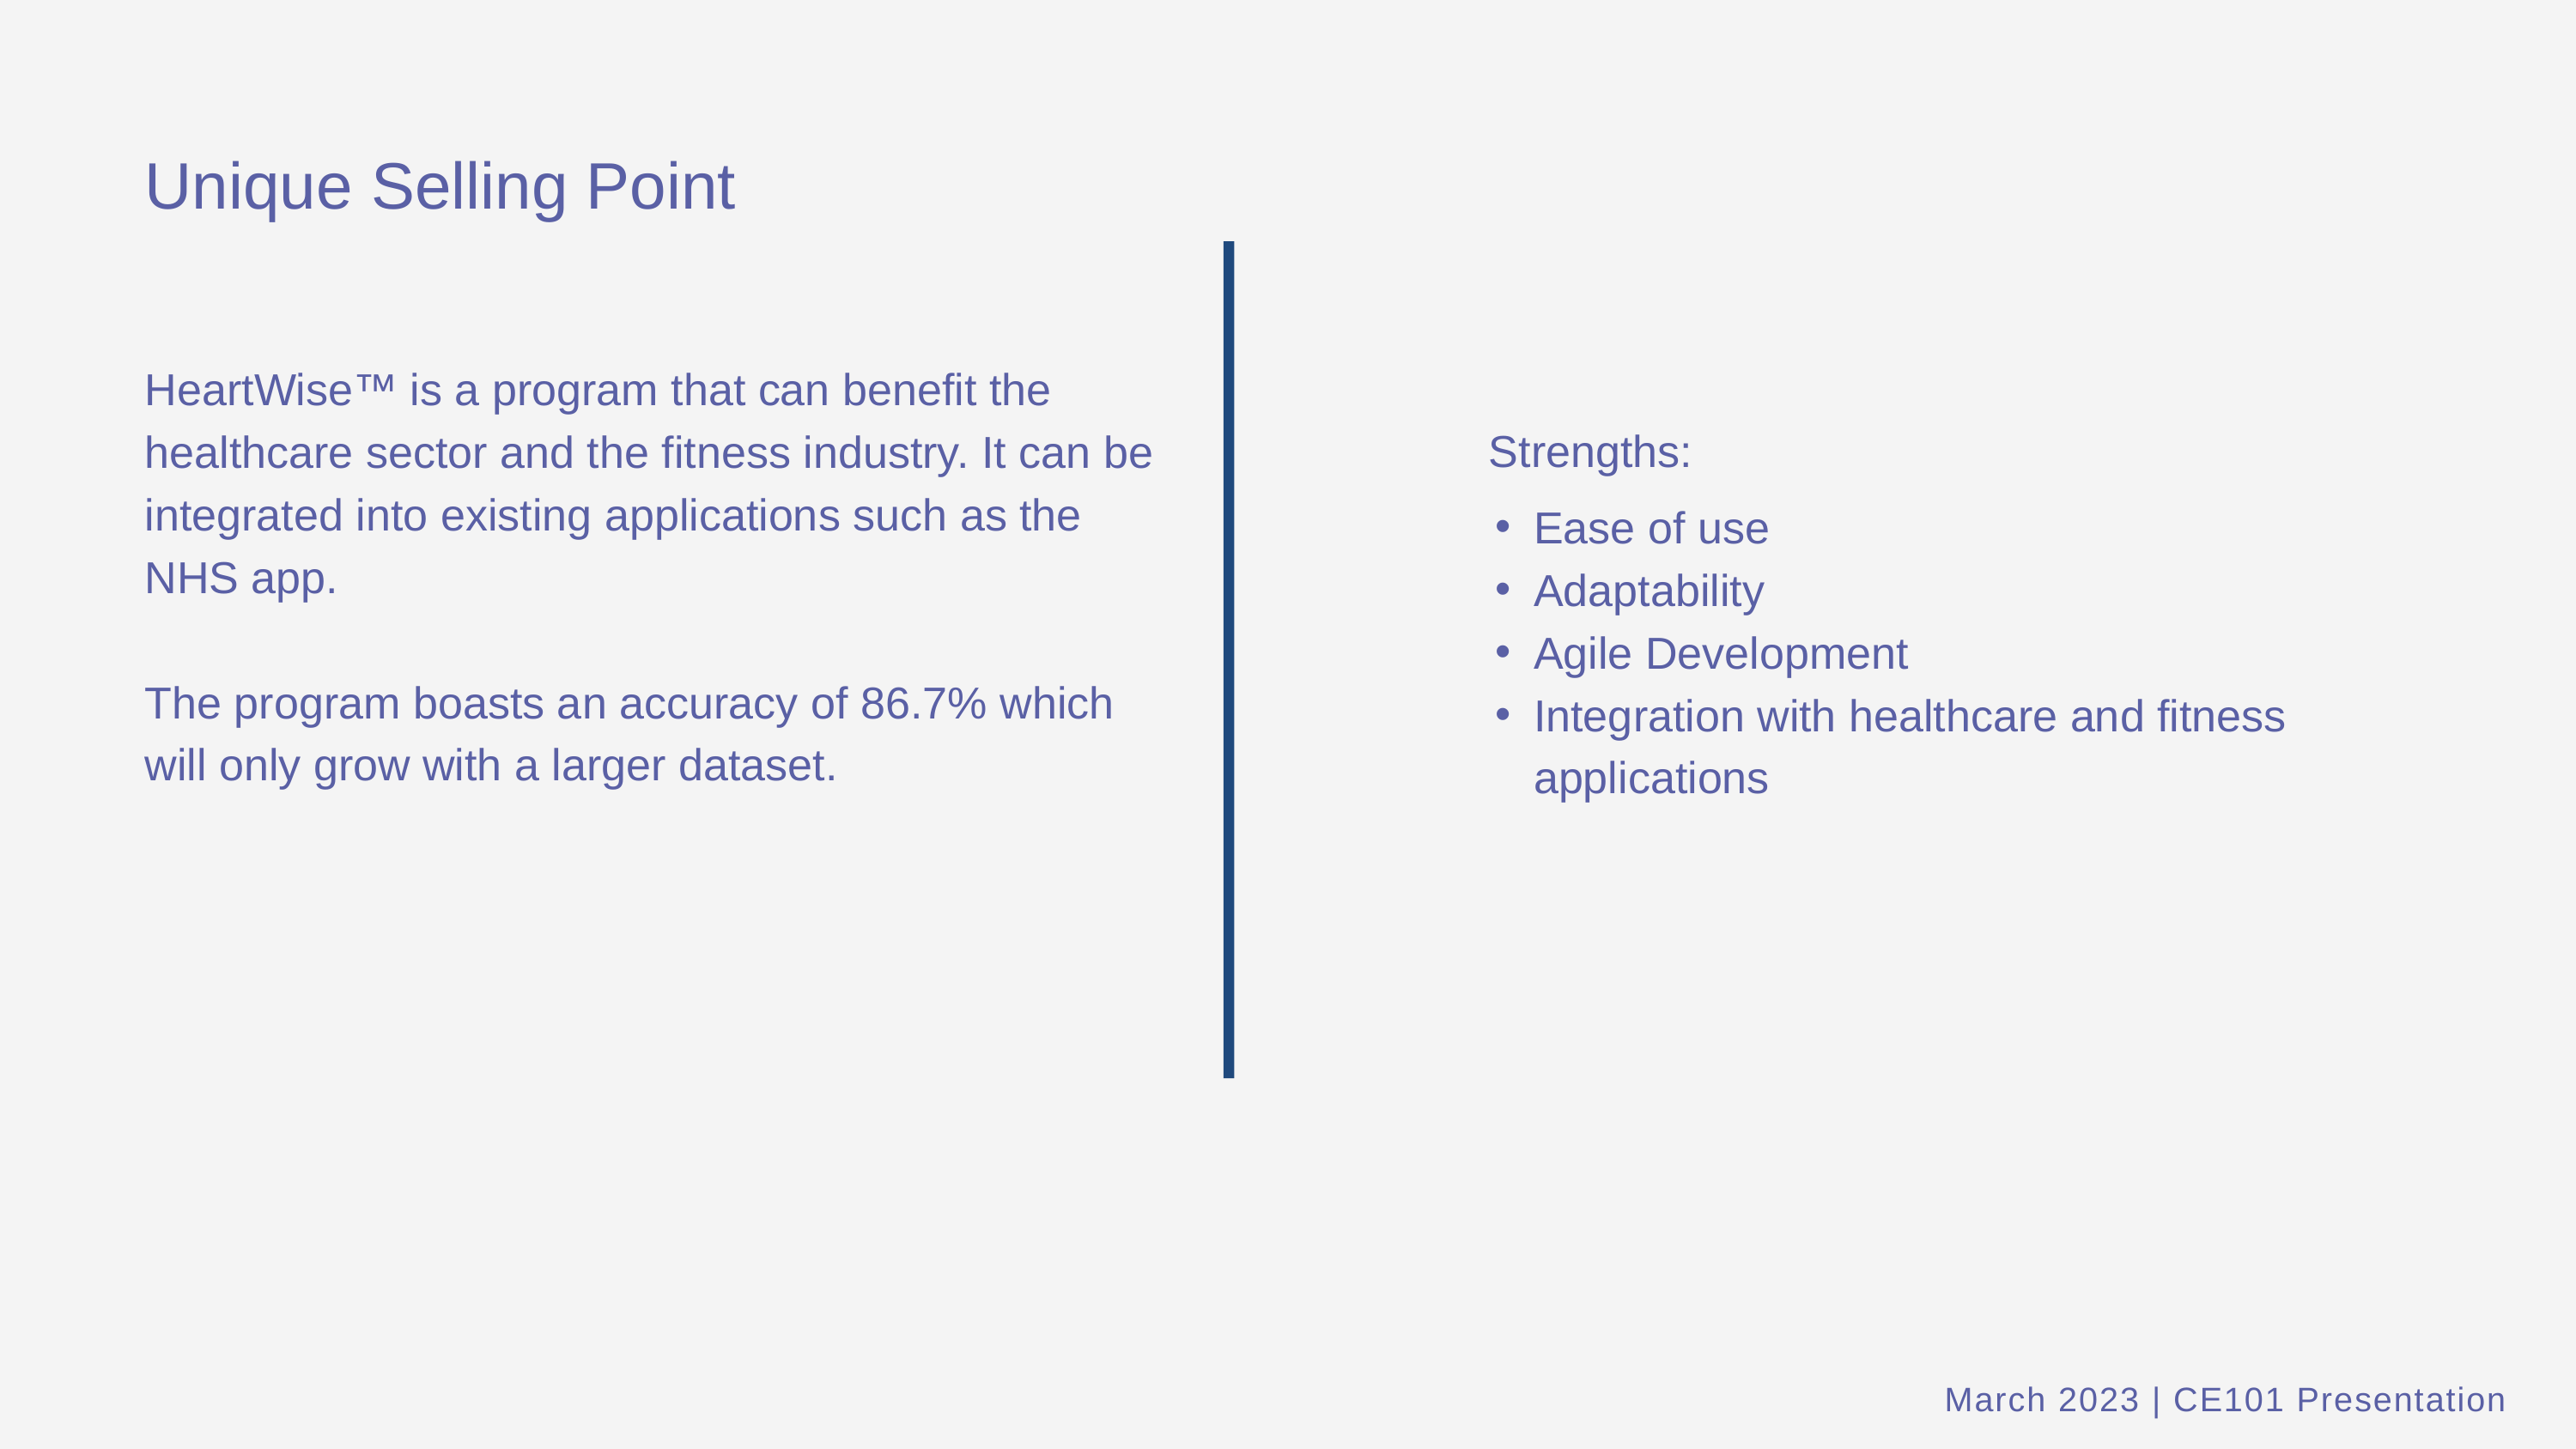

Unique Selling Point

HeartWise™ is a program that can benefit the healthcare sector and the fitness industry. It can be integrated into existing applications such as the NHS app.

The program boasts an accuracy of 86.7% which will only grow with a larger dataset.

Strengths:
Ease of use
Adaptability
Agile Development
Integration with healthcare and fitness applications
March 2023 | CE101 Presentation